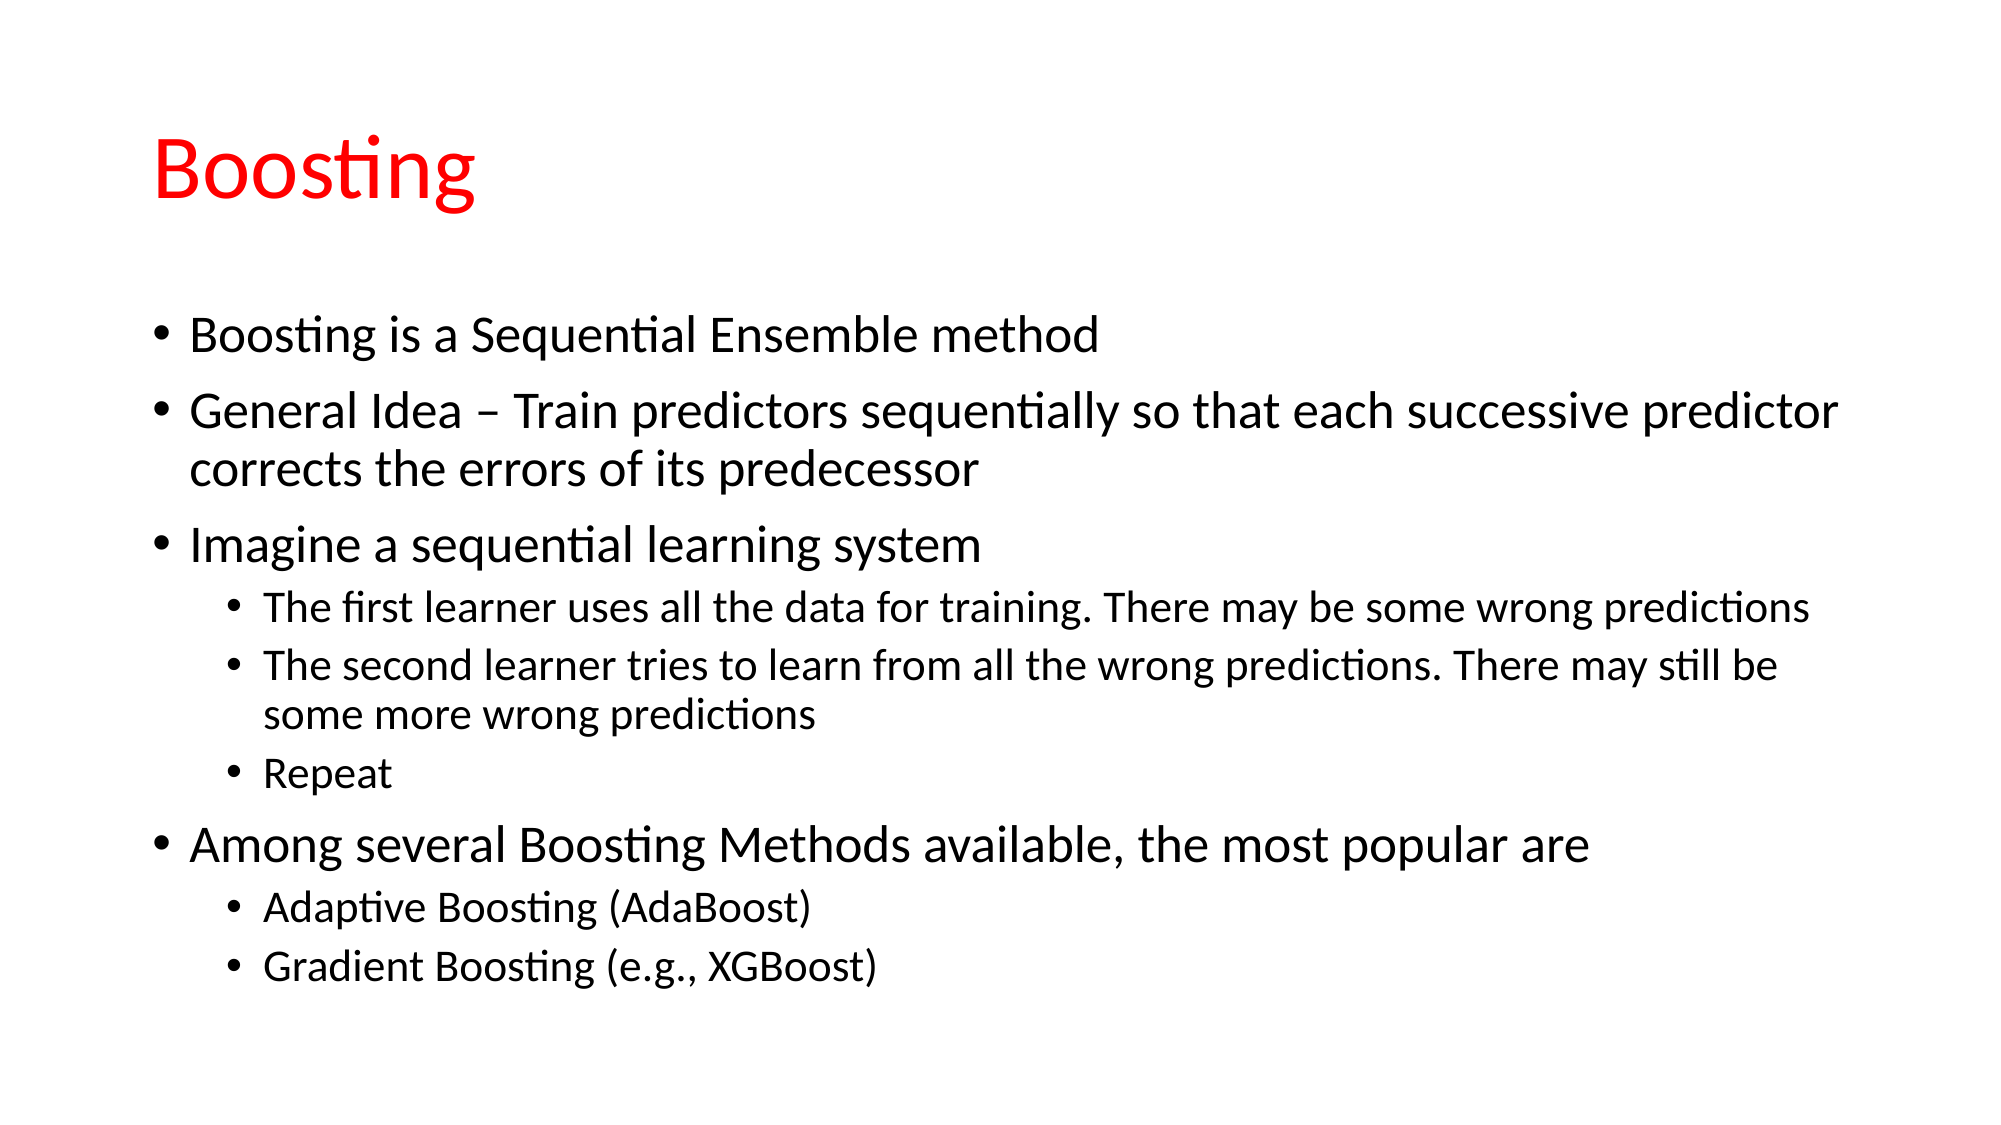

# Boosting
Boosting is a Sequential Ensemble method
General Idea – Train predictors sequentially so that each successive predictor corrects the errors of its predecessor
Imagine a sequential learning system
The first learner uses all the data for training. There may be some wrong predictions
The second learner tries to learn from all the wrong predictions. There may still be some more wrong predictions
Repeat
Among several Boosting Methods available, the most popular are
Adaptive Boosting (AdaBoost)
Gradient Boosting (e.g., XGBoost)